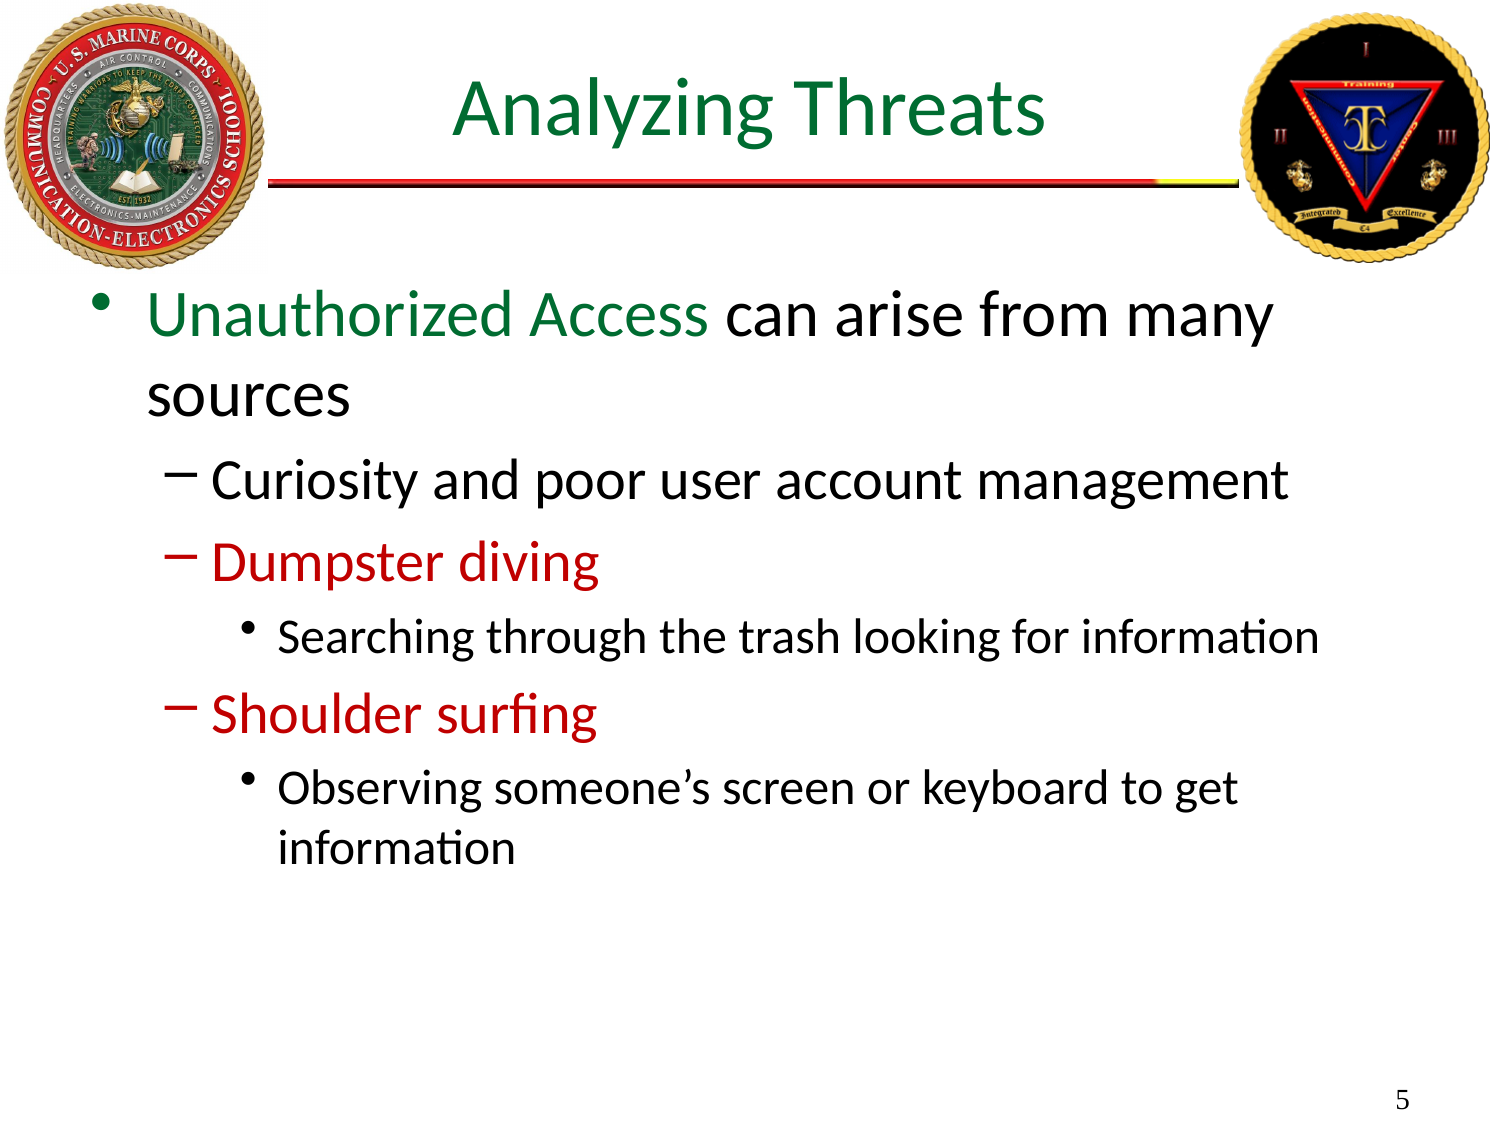

# Analyzing Threats
Unauthorized Access can arise from many sources
Curiosity and poor user account management
Dumpster diving
Searching through the trash looking for information
Shoulder surfing
Observing someone’s screen or keyboard to get information